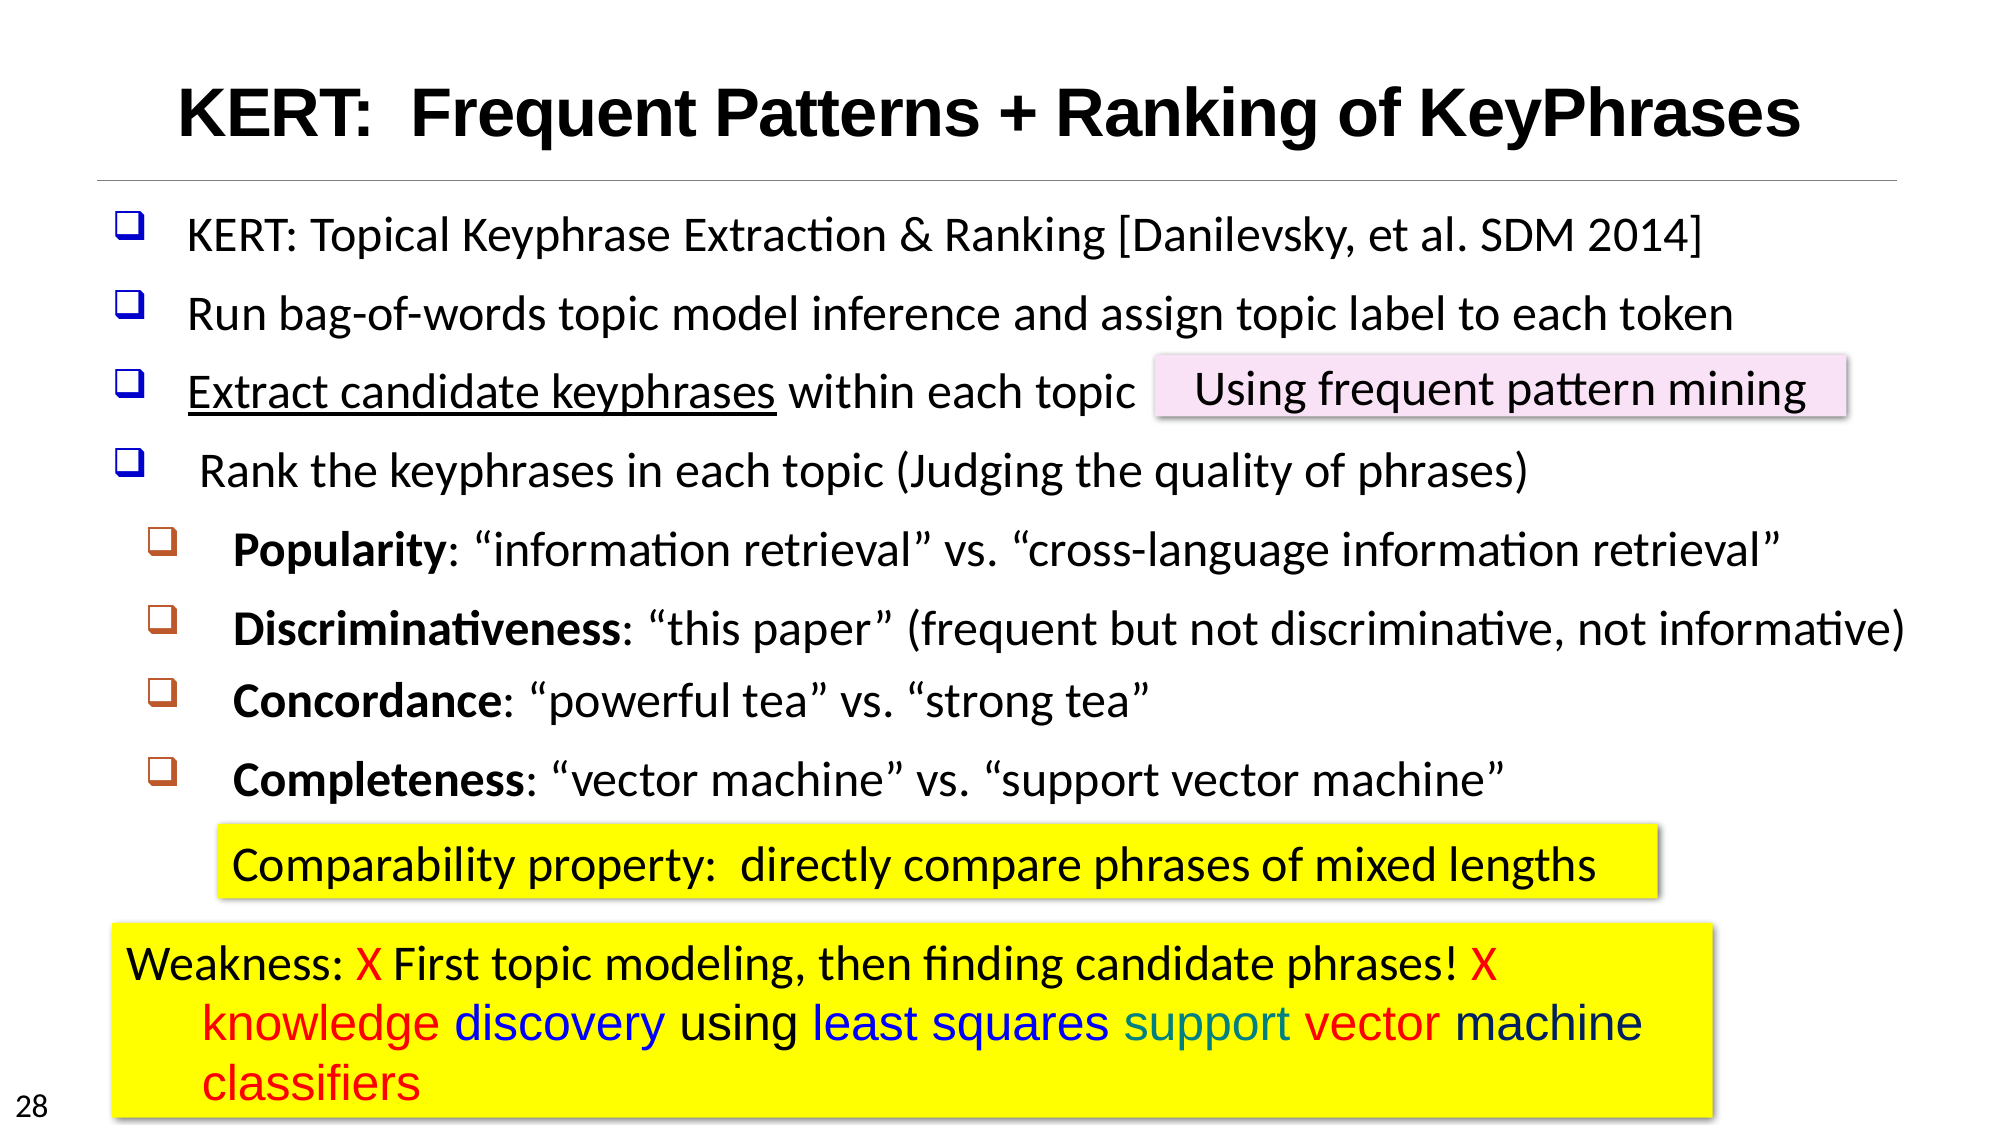

# KERT:  Frequent Patterns + Ranking of KeyPhrases
KERT: Topical Keyphrase Extraction & Ranking [Danilevsky, et al. SDM 2014]
Run bag-of-words topic model inference and assign topic label to each token
Extract candidate keyphrases within each topic
 Rank the keyphrases in each topic (Judging the quality of phrases)
Popularity: “information retrieval” vs. “cross-language information retrieval”
Discriminativeness: “this paper” (frequent but not discriminative, not informative)
Concordance: “powerful tea” vs. “strong tea”
Completeness: “vector machine” vs. “support vector machine”
Using frequent pattern mining
Comparability property:  directly compare phrases of mixed lengths
Weakness: X First topic modeling, then finding candidate phrases! X
knowledge discovery using least squares support vector machine classifiers